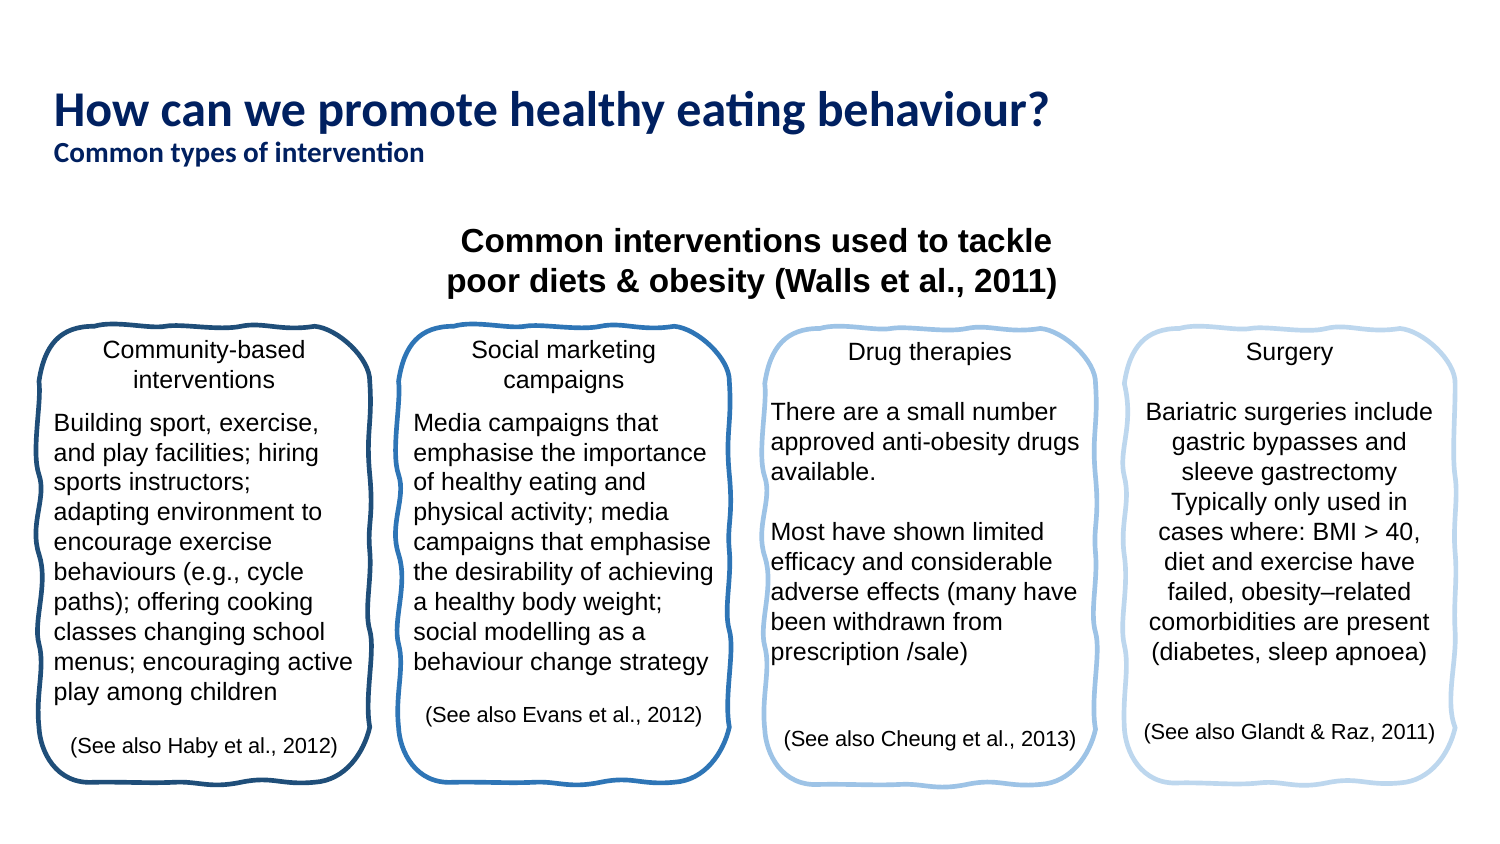

How can we promote healthy eating behaviour?
Common types of intervention
 Common interventions used to tackle poor diets & obesity (Walls et al., 2011)
Community-based interventions
Building sport, exercise, and play facilities; hiring sports instructors;  adapting environment to encourage exercise behaviours (e.g., cycle paths); offering cooking classes changing school menus; encouraging active play among children

(See also Haby et al., 2012)

Social marketing campaigns
Media campaigns that emphasise the importance of healthy eating and physical activity; media campaigns that emphasise the desirability of achieving a healthy body weight; social modelling as a behaviour change strategy

(See also Evans et al., 2012)
Drug therapies

There are a small number approved anti-obesity drugs available.

Most have shown limited efficacy and considerable adverse effects (many have been withdrawn from prescription /sale)

(See also Cheung et al., 2013)
Surgery

Bariatric surgeries include gastric bypasses and sleeve gastrectomy
Typically only used in cases where: BMI > 40, diet and exercise have failed, obesity–related comorbidities are present (diabetes, sleep apnoea)

(See also Glandt & Raz, 2011)